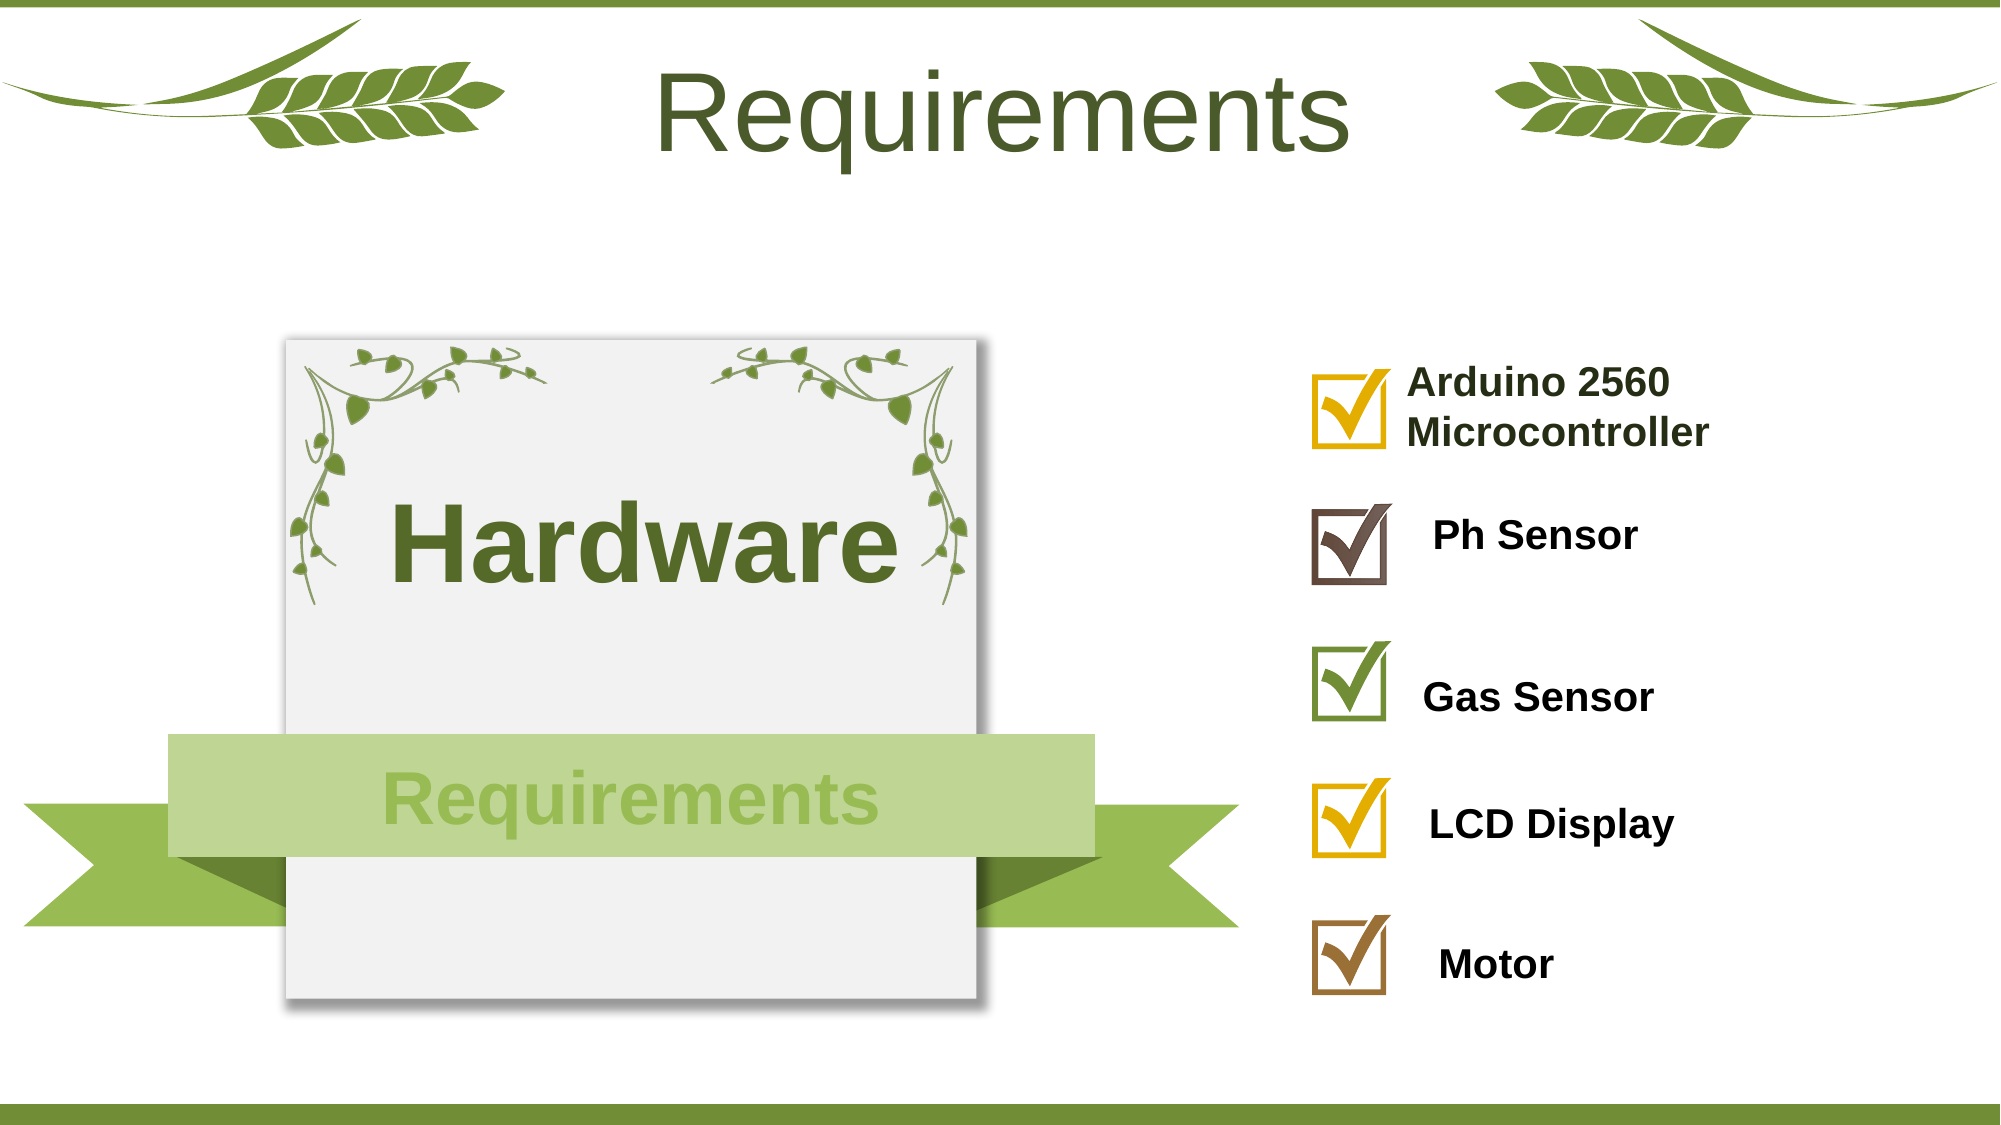

Requirements

Arduino 2560 Microcontroller

 Hardware
Ph Sensor

Gas Sensor

Requirements

LCD Display

Motor